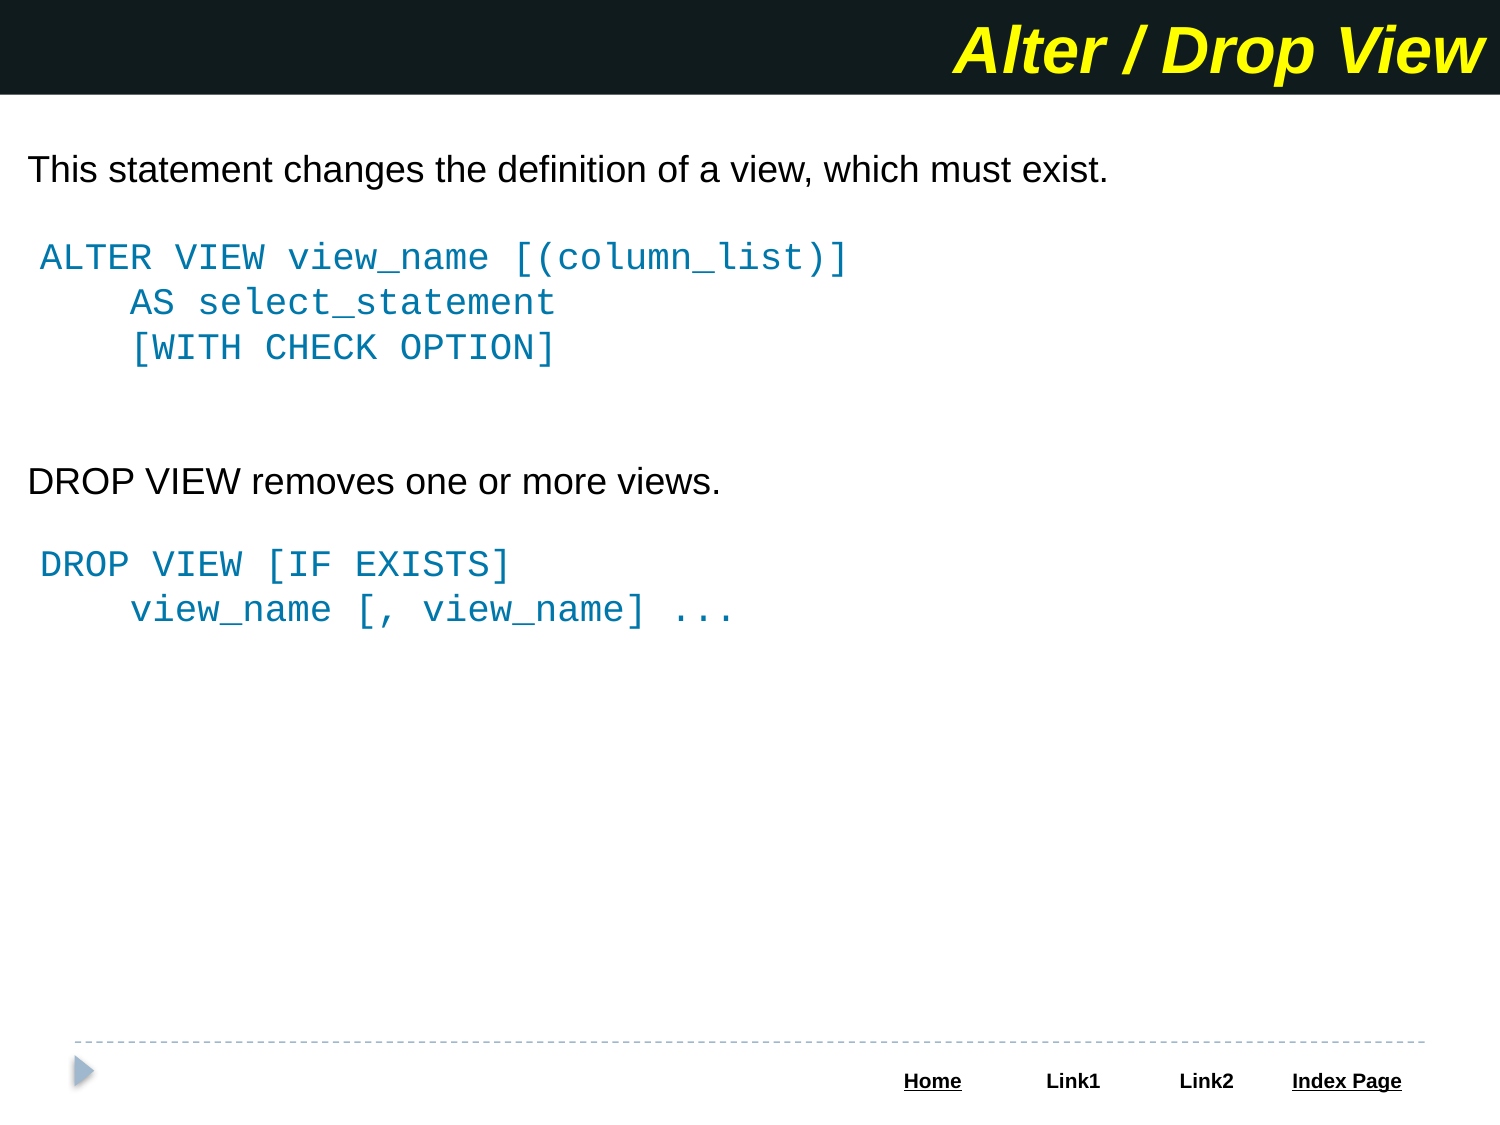

Alter / Drop View
This statement changes the definition of a view, which must exist.
ALTER VIEW view_name [(column_list)]
    AS select_statement
    [WITH CHECK OPTION]
DROP VIEW removes one or more views.
DROP VIEW [IF EXISTS]
    view_name [, view_name] ...